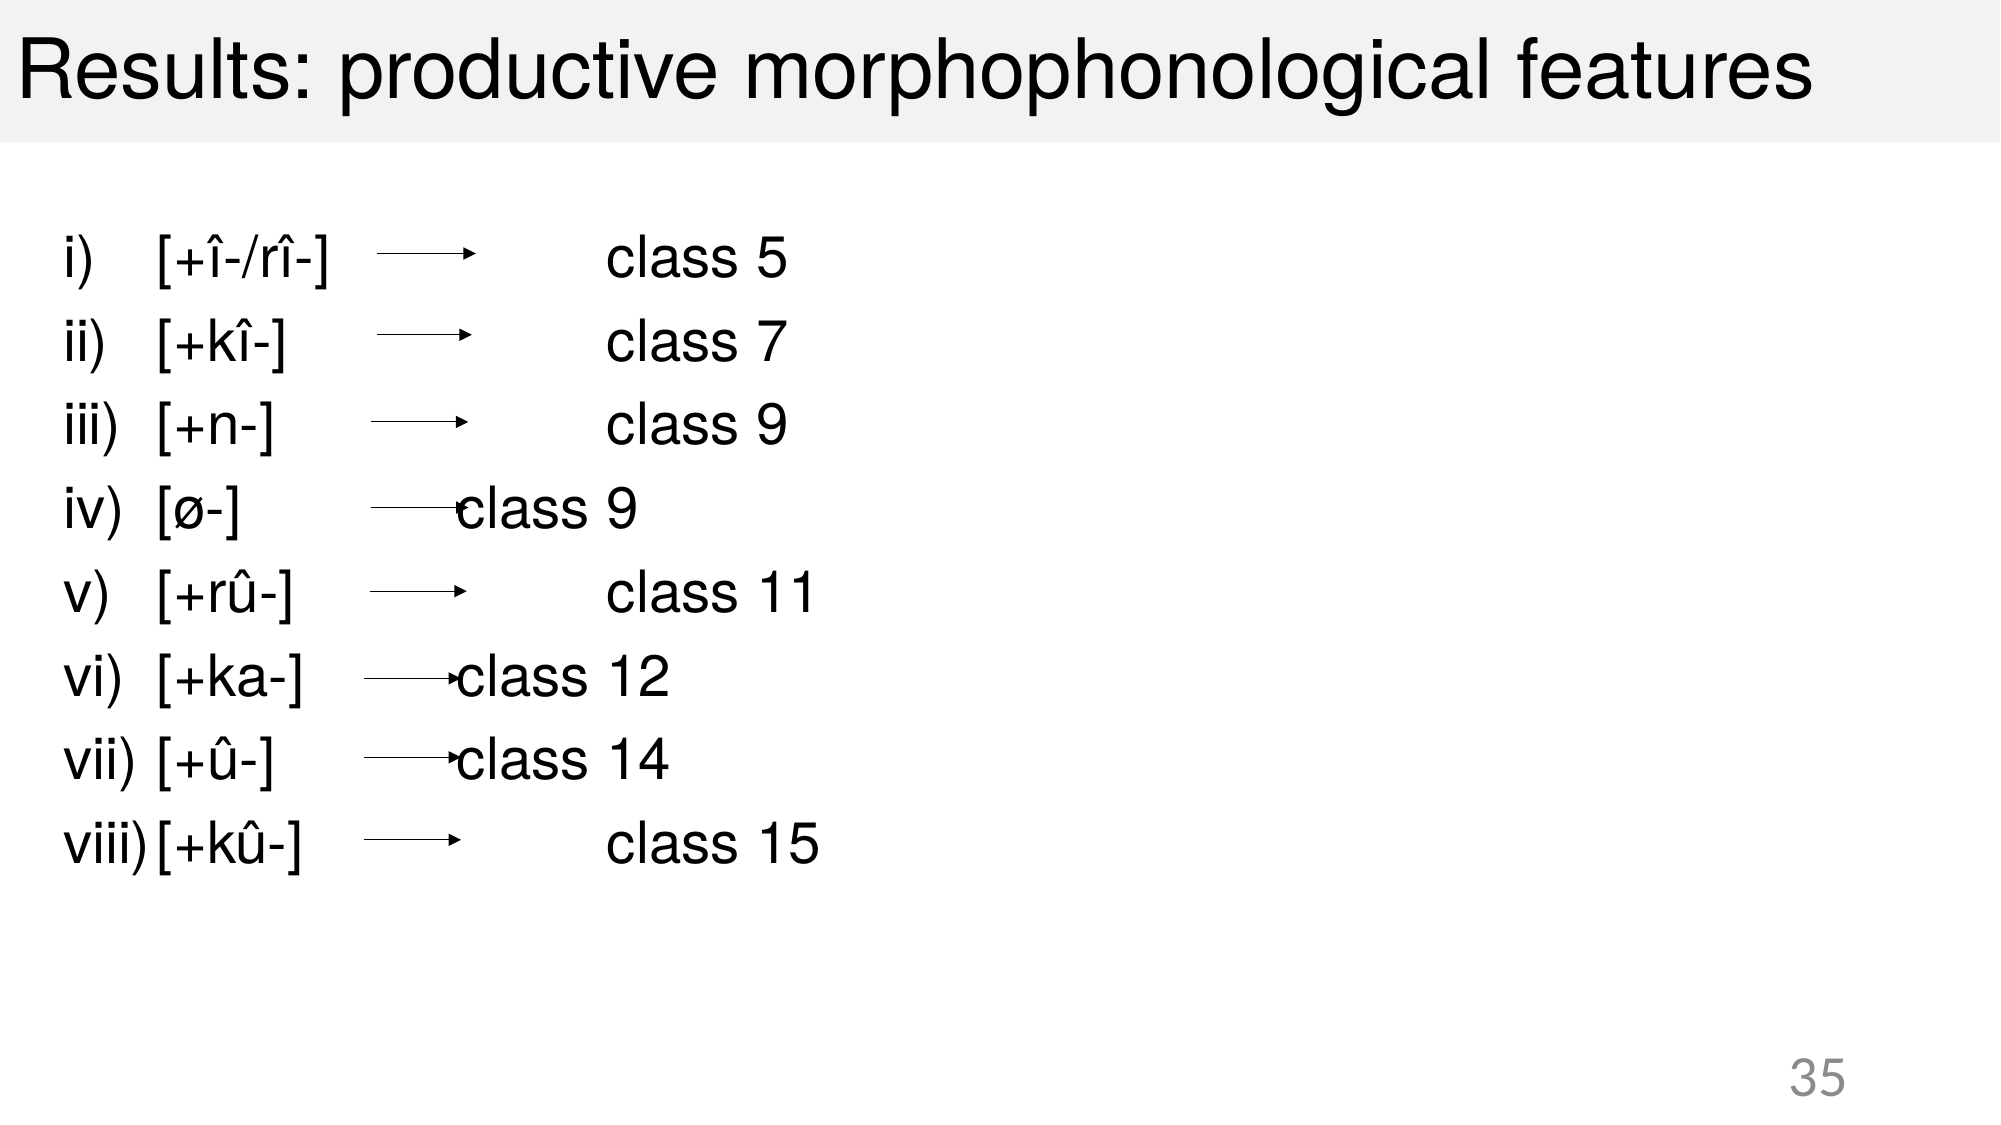

# Results: productive morphophonological features

[+î-/rî-]          	class 5
[+kî-]           	class 7
[+n-]            	class 9
[ø-]		class 9
[+rû-]           	class 11
[+ka-]		class 12
[+û-]          	class 14
[+kû-]           	class 15

35